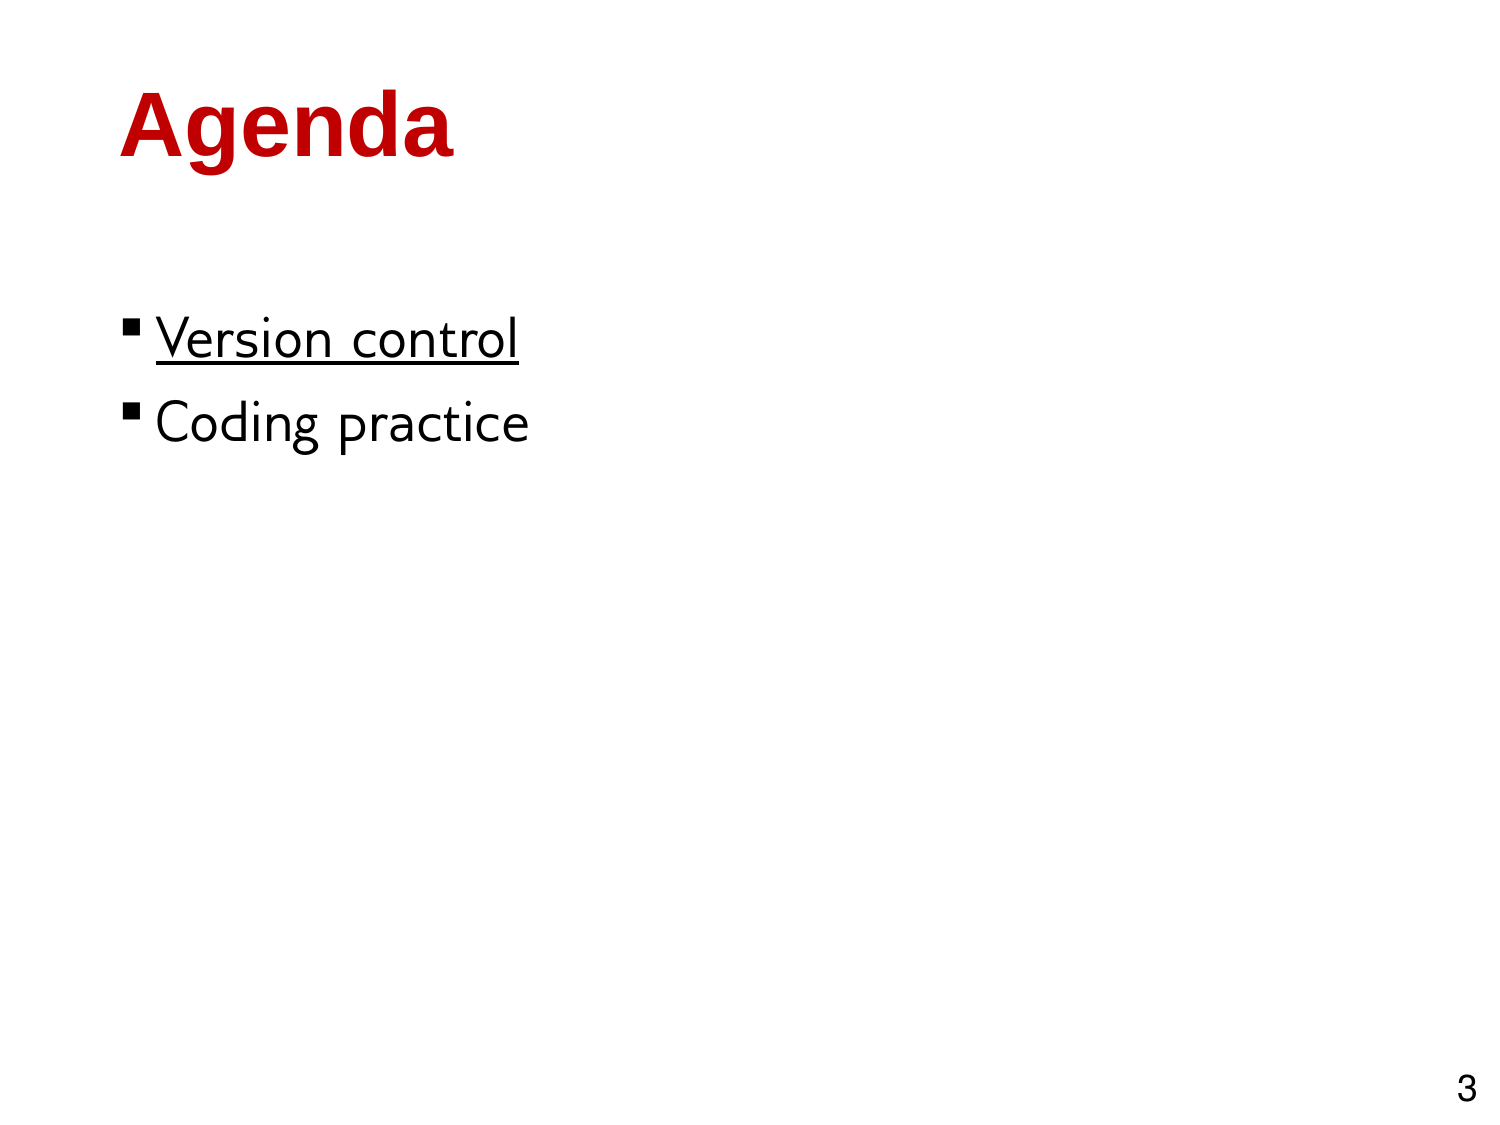

# Agenda
Version control
Coding practice

3